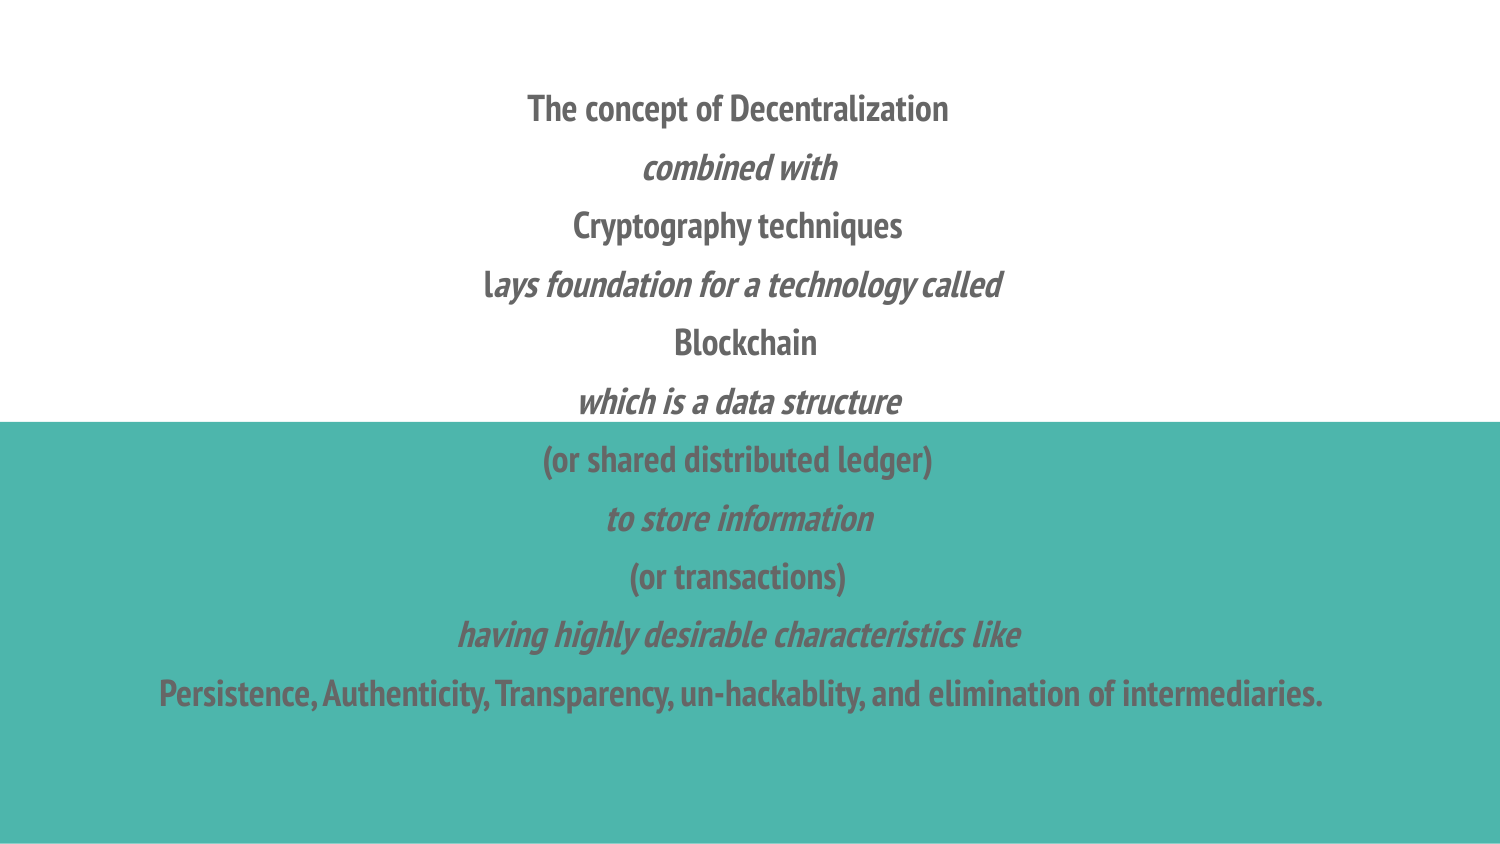

# The concept of Decentralization
combined with
Cryptography techniques
lays foundation for a technology called
 Blockchain
which is a data structure
(or shared distributed ledger)
to store information
(or transactions)
having highly desirable characteristics like
Persistence, Authenticity, Transparency, un-hackablity, and elimination of intermediaries.